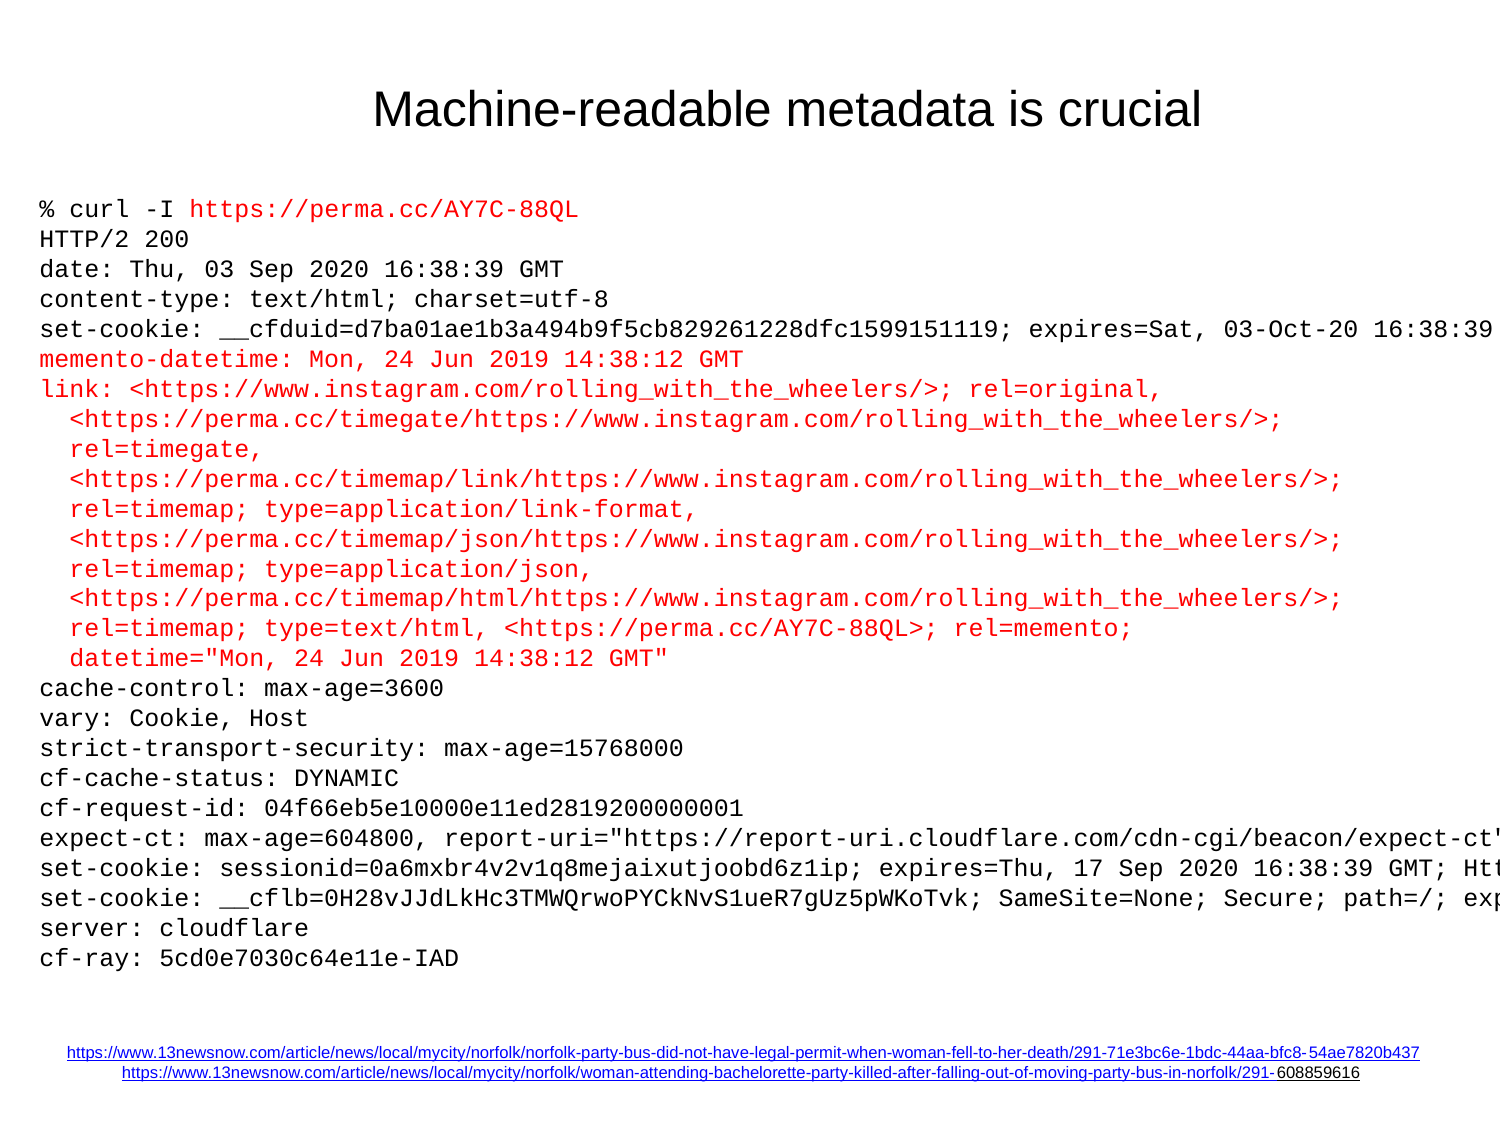

Machine-readable metadata is crucial
% curl -I https://perma.cc/AY7C-88QL
HTTP/2 200
date: Thu, 03 Sep 2020 16:38:39 GMT
content-type: text/html; charset=utf-8
set-cookie: __cfduid=d7ba01ae1b3a494b9f5cb829261228dfc1599151119; expires=Sat, 03-Oct-20 16:38:39 GMT; path=/; domain=.perma.cc; HttpOnly; SameSite=Lax; Secure
memento-datetime: Mon, 24 Jun 2019 14:38:12 GMT
link: <https://www.instagram.com/rolling_with_the_wheelers/>; rel=original,
  <https://perma.cc/timegate/https://www.instagram.com/rolling_with_the_wheelers/>;
  rel=timegate,
  <https://perma.cc/timemap/link/https://www.instagram.com/rolling_with_the_wheelers/>;
  rel=timemap; type=application/link-format,
  <https://perma.cc/timemap/json/https://www.instagram.com/rolling_with_the_wheelers/>;
  rel=timemap; type=application/json,
  <https://perma.cc/timemap/html/https://www.instagram.com/rolling_with_the_wheelers/>;
  rel=timemap; type=text/html, <https://perma.cc/AY7C-88QL>; rel=memento;
  datetime="Mon, 24 Jun 2019 14:38:12 GMT"
cache-control: max-age=3600
vary: Cookie, Host
strict-transport-security: max-age=15768000
cf-cache-status: DYNAMIC
cf-request-id: 04f66eb5e10000e11ed2819200000001
expect-ct: max-age=604800, report-uri="https://report-uri.cloudflare.com/cdn-cgi/beacon/expect-ct"
set-cookie: sessionid=0a6mxbr4v2v1q8mejaixutjoobd6z1ip; expires=Thu, 17 Sep 2020 16:38:39 GMT; HttpOnly; Max-Age=1209600; Path=/; Secure
set-cookie: __cflb=0H28vJJdLkHc3TMWQrwoPYCkNvS1ueR7gUz5pWKoTvk; SameSite=None; Secure; path=/; expires=Fri, 04-Sep-20 15:38:39 GMT; HttpOnly
server: cloudflare
cf-ray: 5cd0e7030c64e11e-IAD
https://www.13newsnow.com/article/news/local/mycity/norfolk/norfolk-party-bus-did-not-have-legal-permit-when-woman-fell-to-her-death/291-71e3bc6e-1bdc-44aa-bfc8-54ae7820b437
https://www.13newsnow.com/article/news/local/mycity/norfolk/woman-attending-bachelorette-party-killed-after-falling-out-of-moving-party-bus-in-norfolk/291-608859616